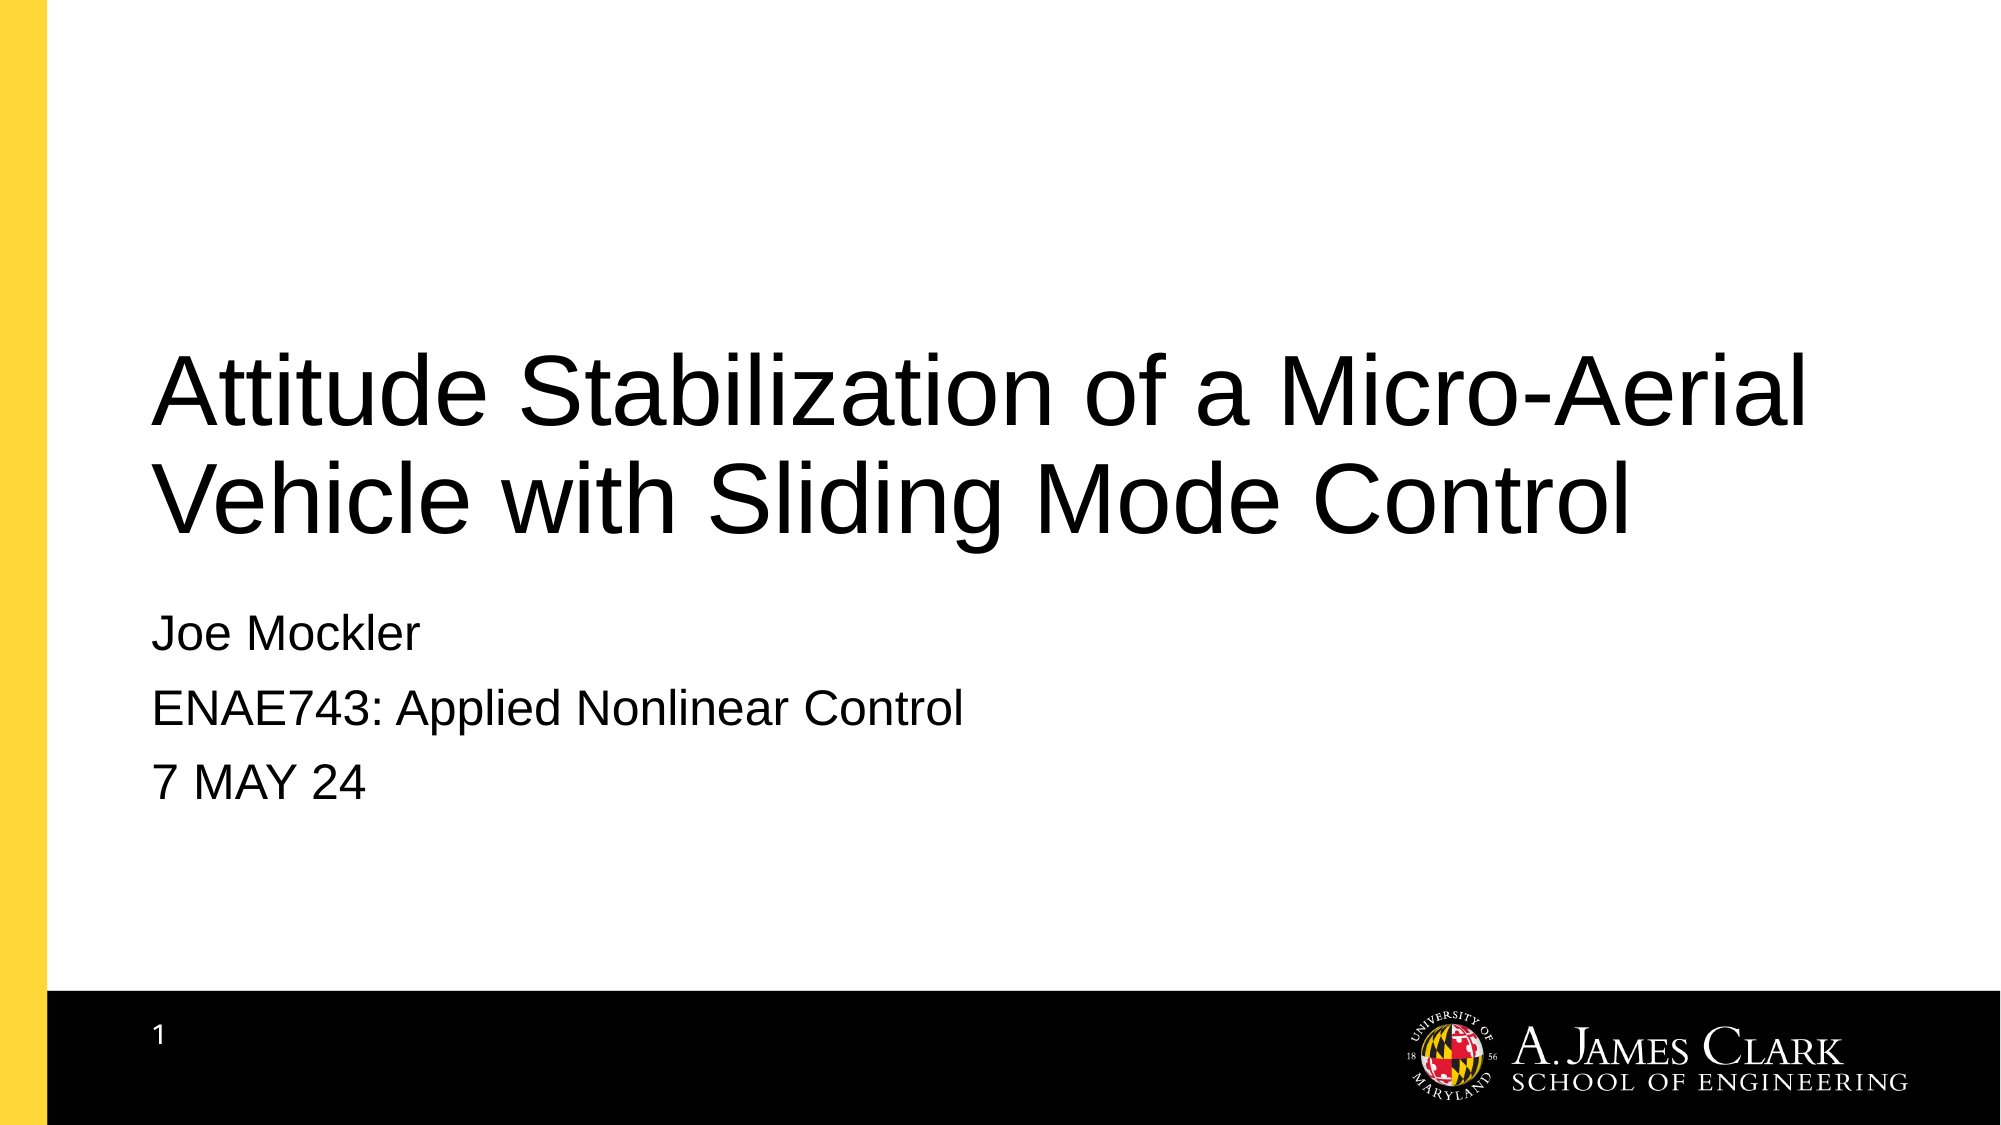

# Attitude Stabilization of a Micro-Aerial Vehicle with Sliding Mode Control
Joe Mockler
ENAE743: Applied Nonlinear Control
7 MAY 24
1